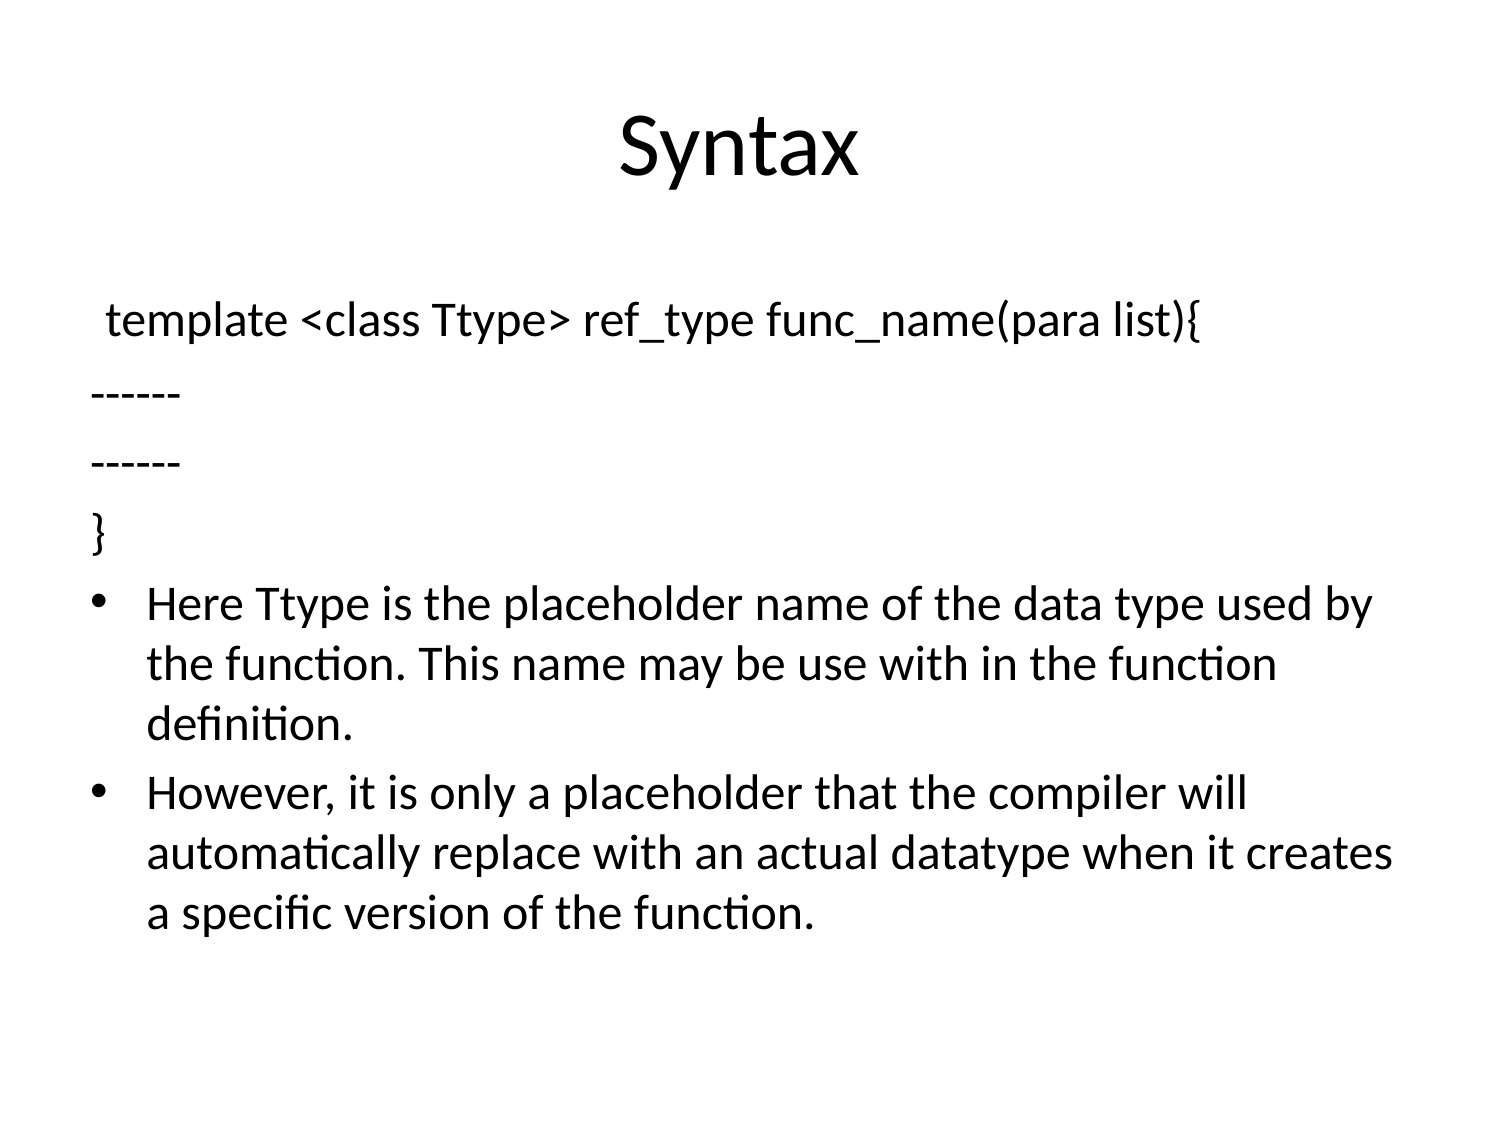

# Syntax
 template <class Ttype> ref_type func_name(para list){
------
------
}
Here Ttype is the placeholder name of the data type used by the function. This name may be use with in the function definition.
However, it is only a placeholder that the compiler will automatically replace with an actual datatype when it creates a specific version of the function.